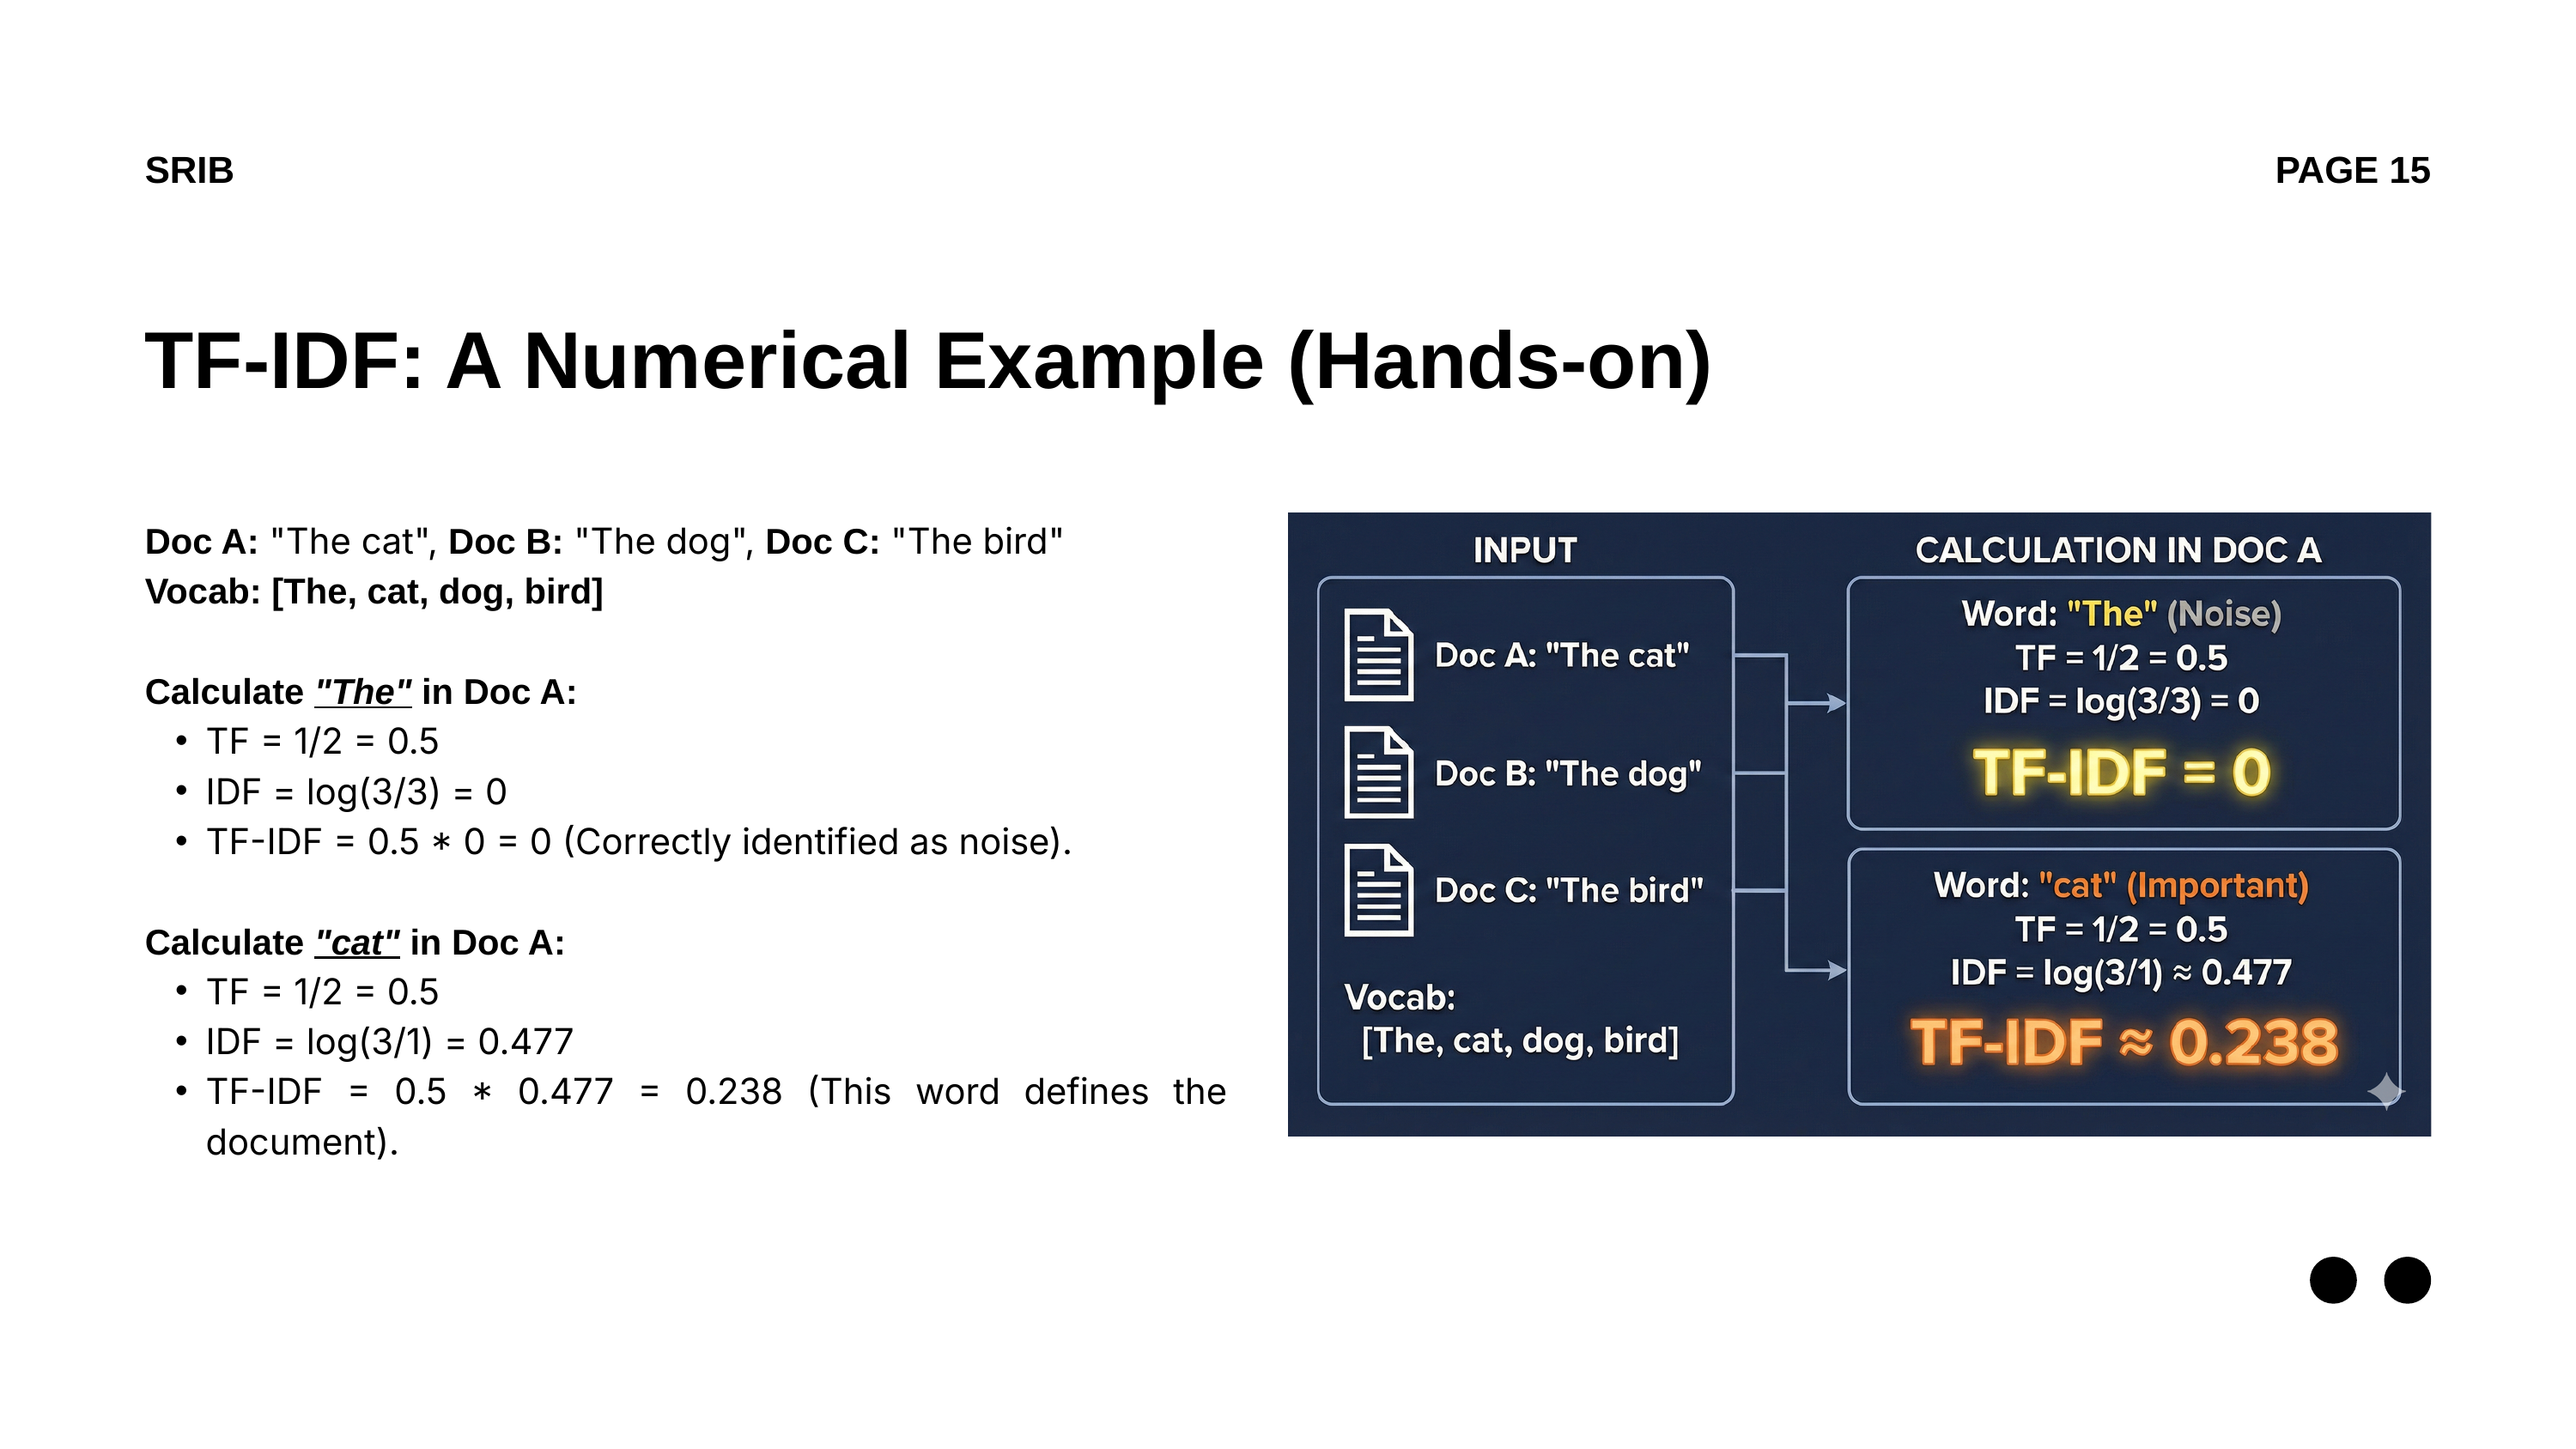

SRIB
PAGE 15
TF-IDF: A Numerical Example (Hands-on)
Doc A: "The cat", Doc B: "The dog", Doc C: "The bird"
Vocab: [The, cat, dog, bird]

Calculate "The" in Doc A:
TF = 1/2 = 0.5
IDF = log(3/3) = 0
TF-IDF = 0.5 * 0 = 0 (Correctly identified as noise).

Calculate "cat" in Doc A:
TF = 1/2 = 0.5
IDF = log(3/1) = 0.477
TF-IDF = 0.5 * 0.477 = 0.238 (This word defines the document).